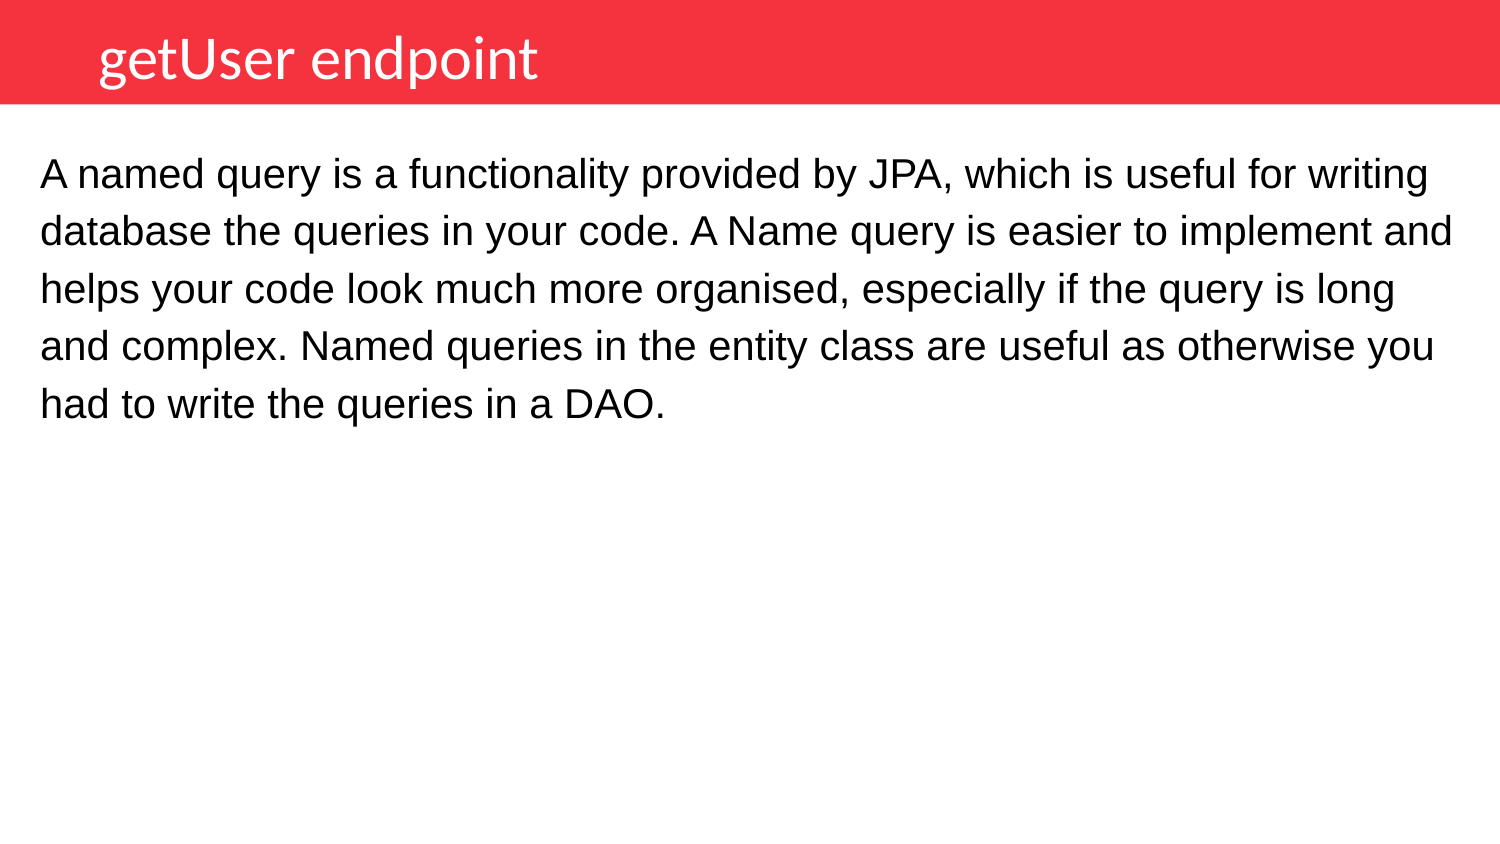

getUser endpoint

A named query is a functionality provided by JPA, which is useful for writing database the queries in your code. A Name query is easier to implement and helps your code look much more organised, especially if the query is long and complex. Named queries in the entity class are useful as otherwise you had to write the queries in a DAO.